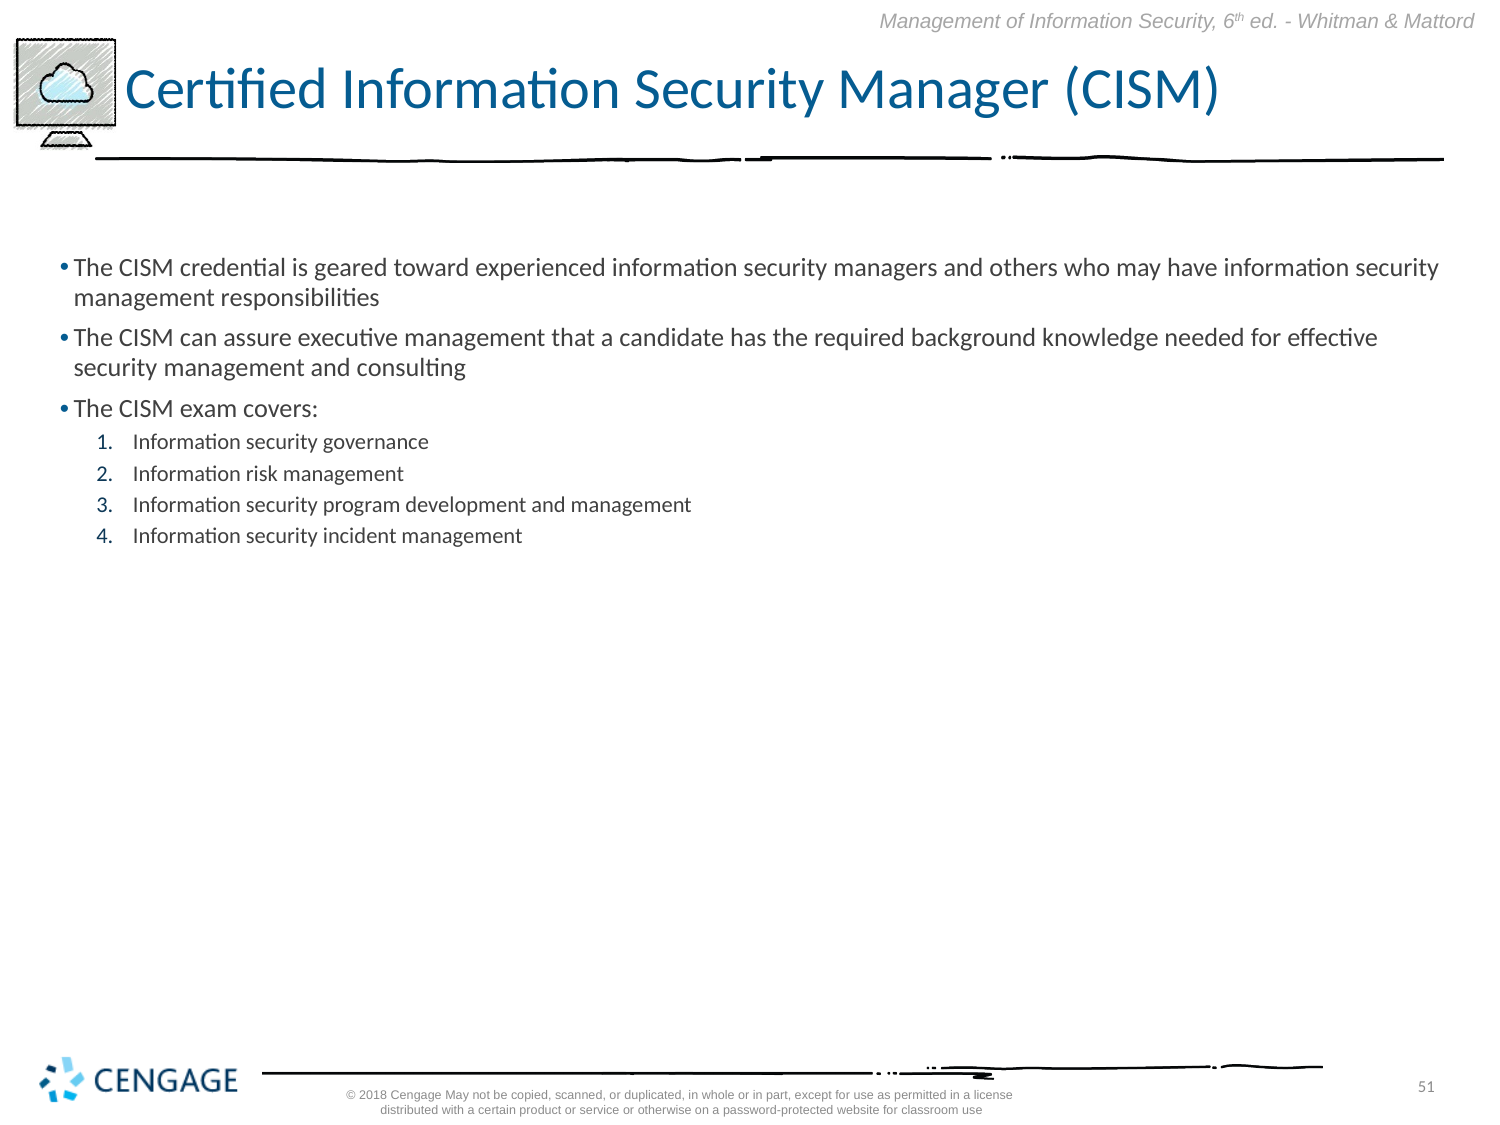

# Certified Information Security Manager (CISM)
The CISM credential is geared toward experienced information security managers and others who may have information security management responsibilities
The CISM can assure executive management that a candidate has the required background knowledge needed for effective security management and consulting
The CISM exam covers:
Information security governance
Information risk management
Information security program development and management
Information security incident management